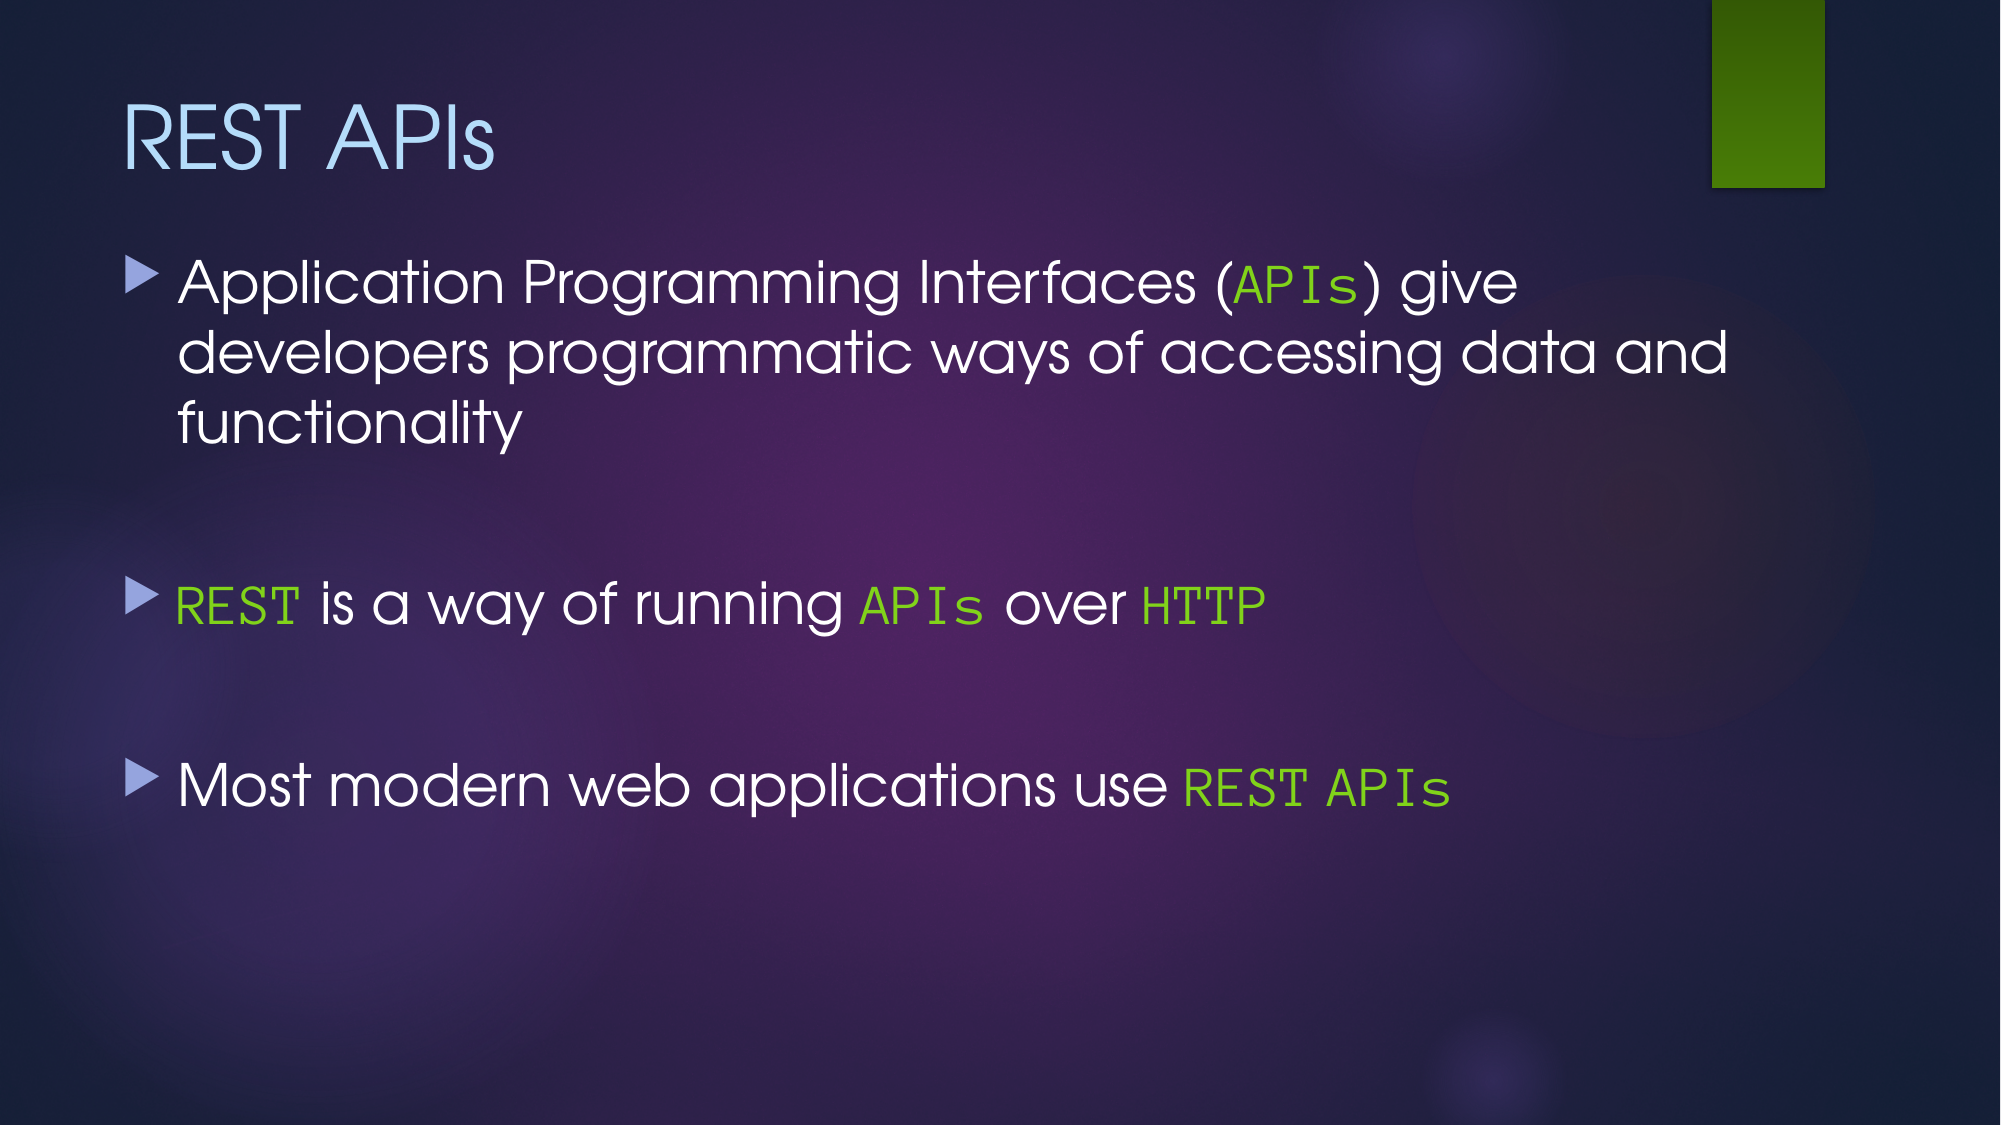

# REST APIs
Application Programming Interfaces (APIs) give developers programmatic ways of accessing data and functionality

REST is a way of running APIs over HTTP

Most modern web applications use REST APIs